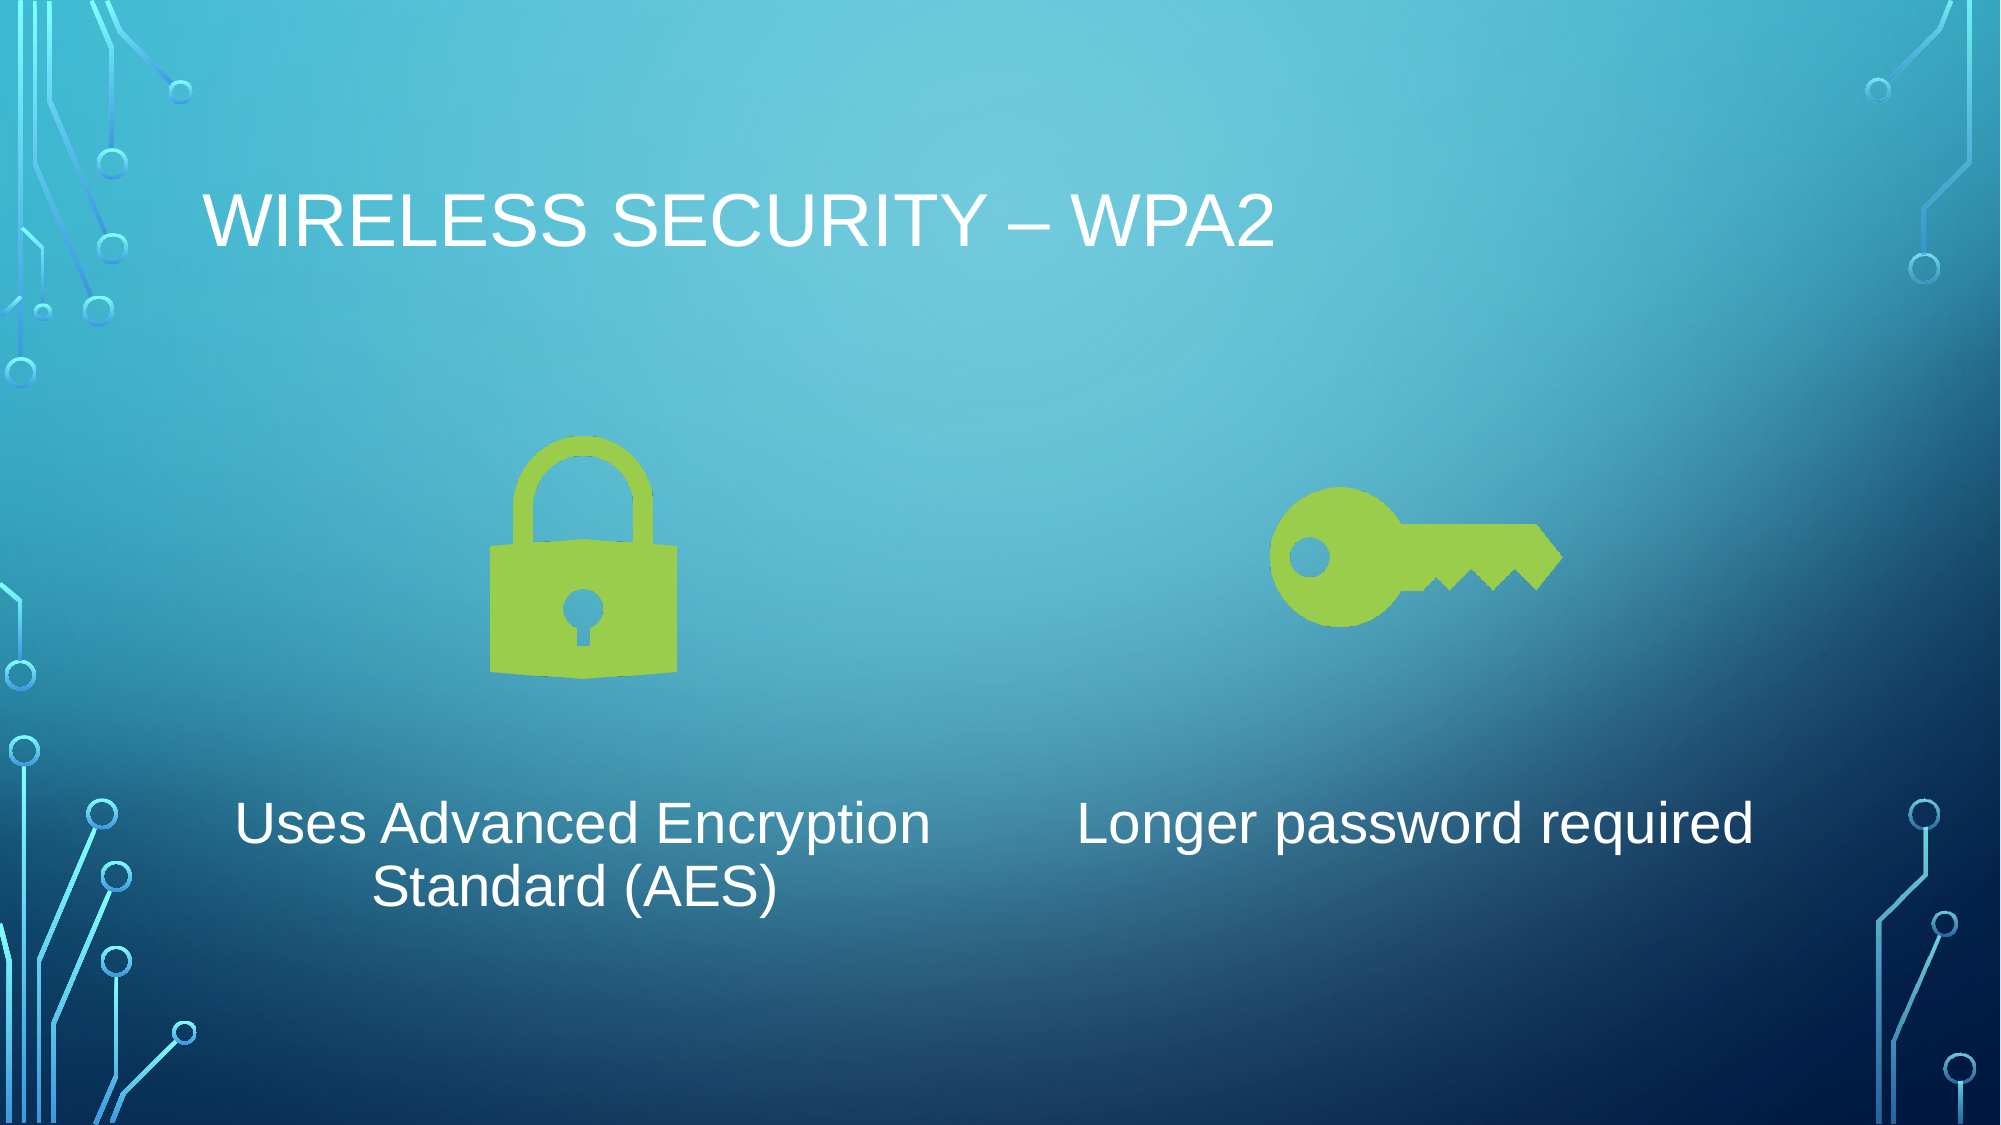

# Wireless security – WPA2
Uses Advanced Encryption Standard (AES)
Longer password required